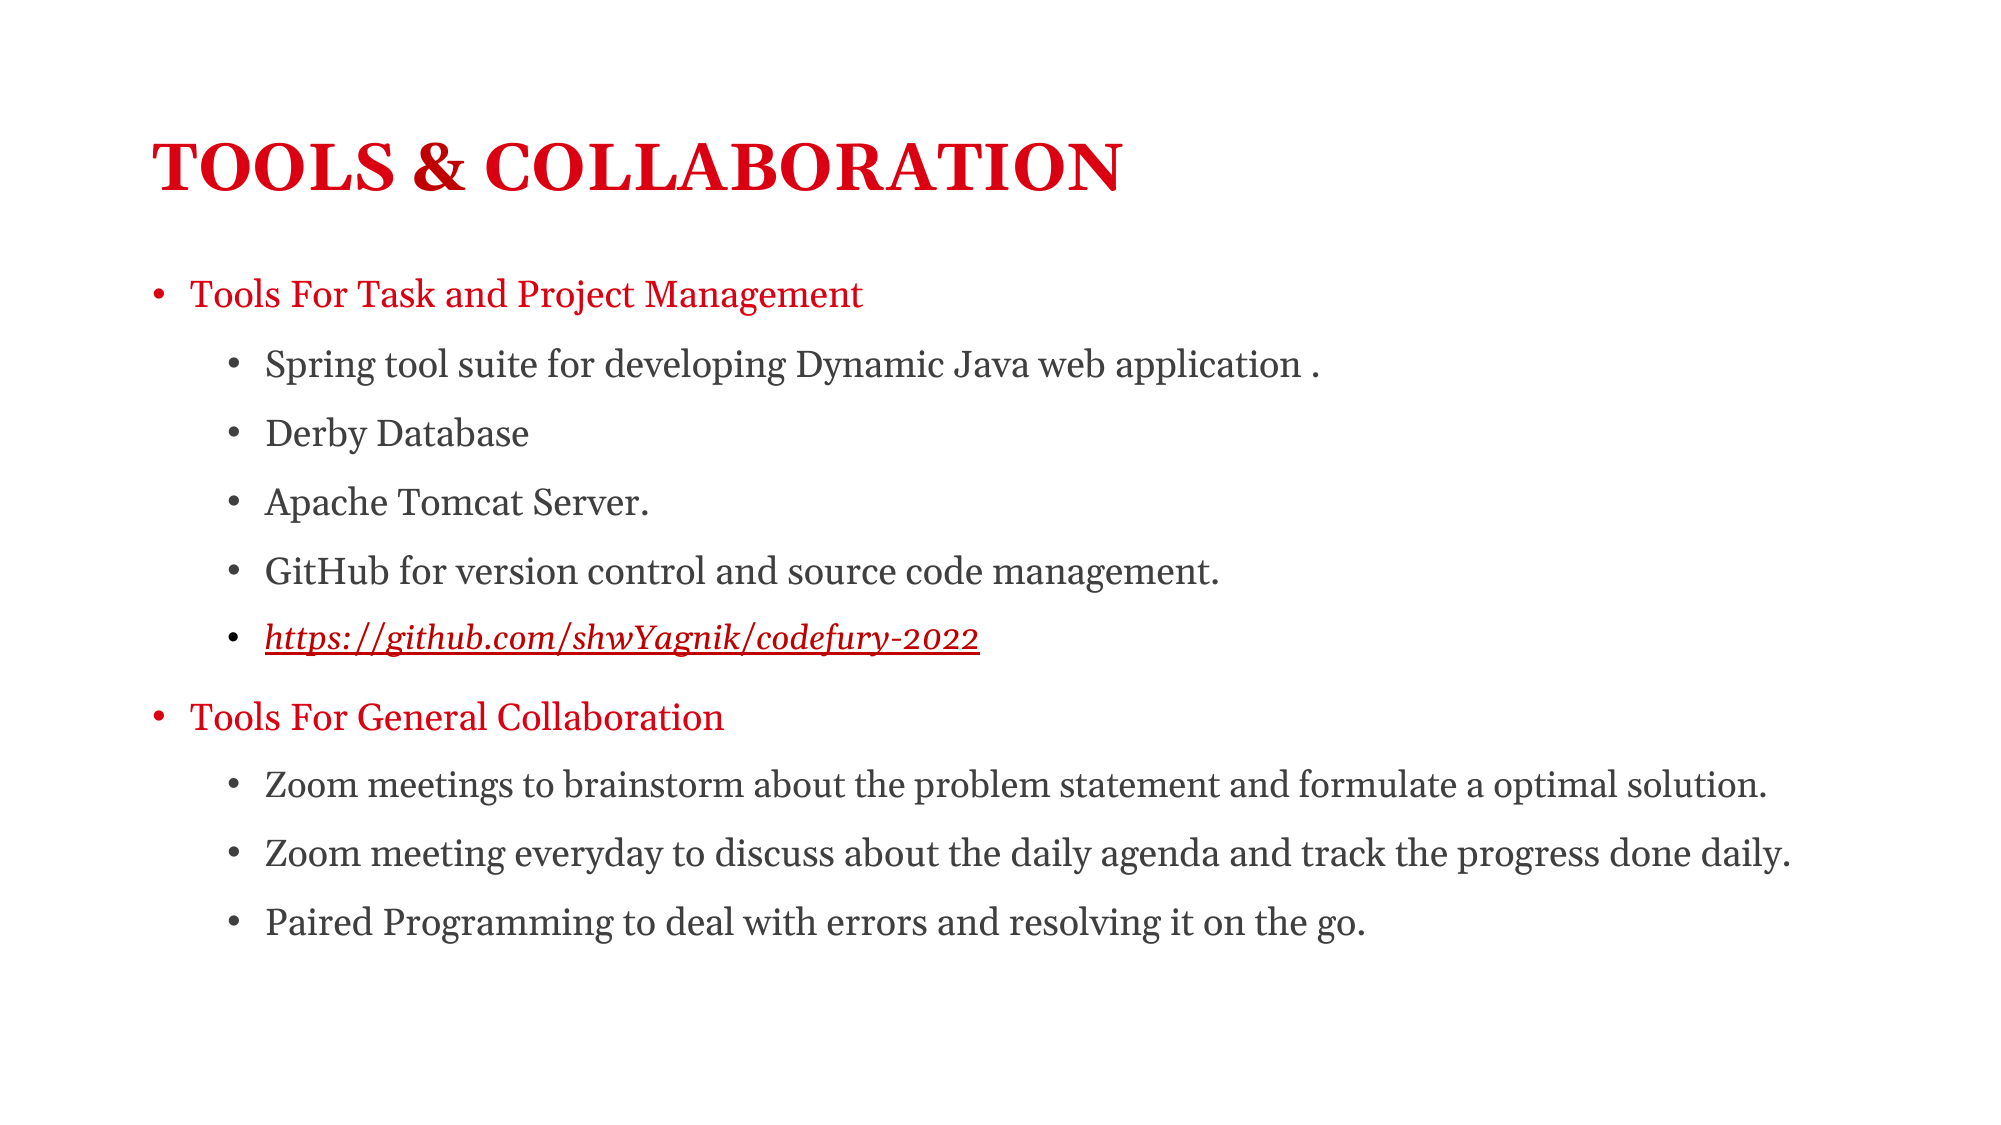

# TOOLS & COLLABORATION
Tools For Task and Project Management
Spring tool suite for developing Dynamic Java web application .
Derby Database
Apache Tomcat Server.
GitHub for version control and source code management.
https://github.com/shwYagnik/codefury-2022
Tools For General Collaboration
Zoom meetings to brainstorm about the problem statement and formulate a optimal solution.
Zoom meeting everyday to discuss about the daily agenda and track the progress done daily.
Paired Programming to deal with errors and resolving it on the go.